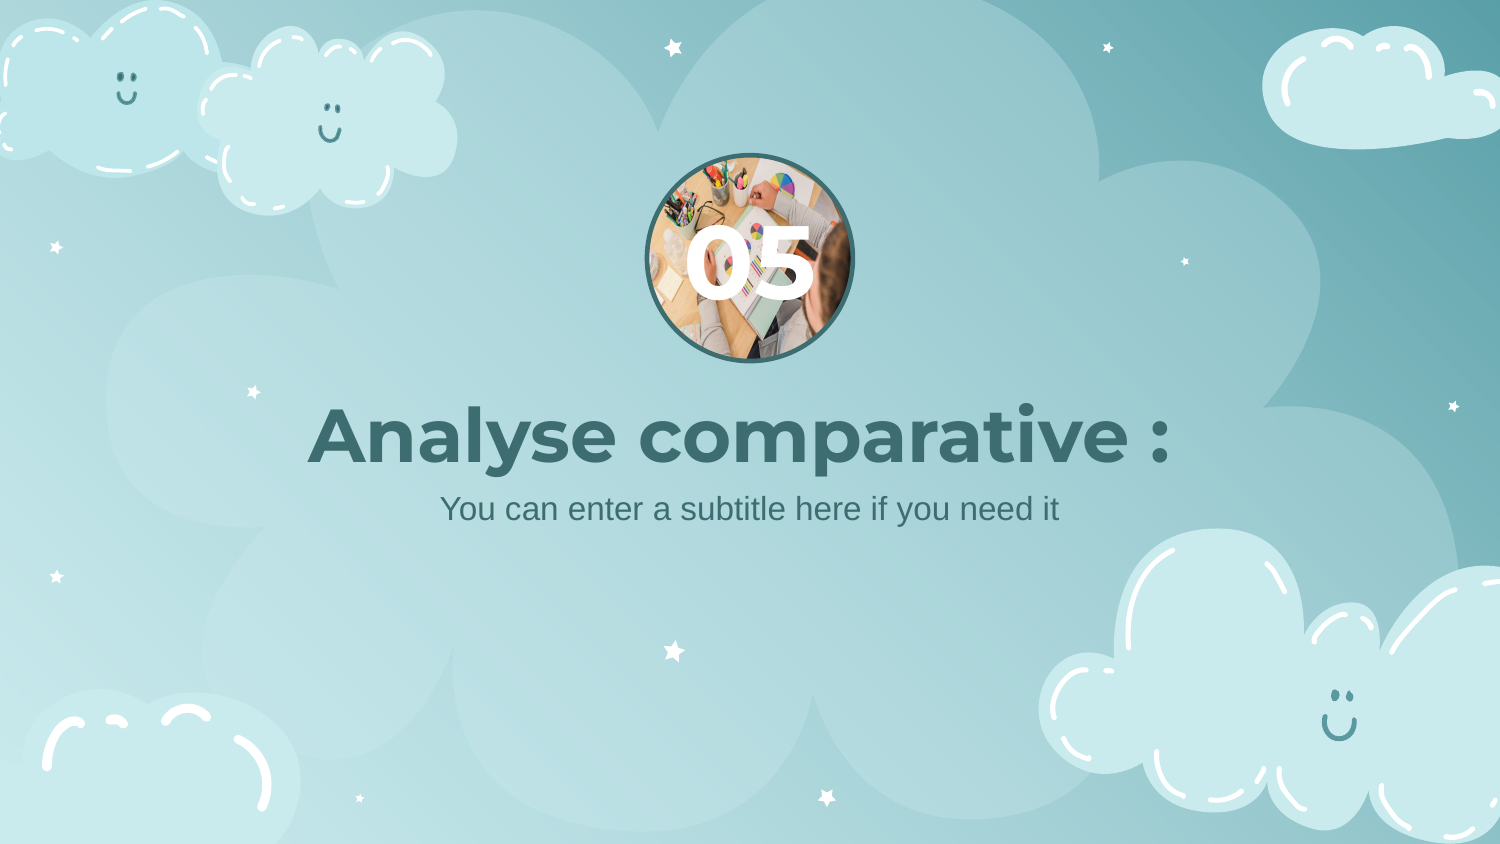

05

# Analyse comparative :

You can enter a subtitle here if you need it